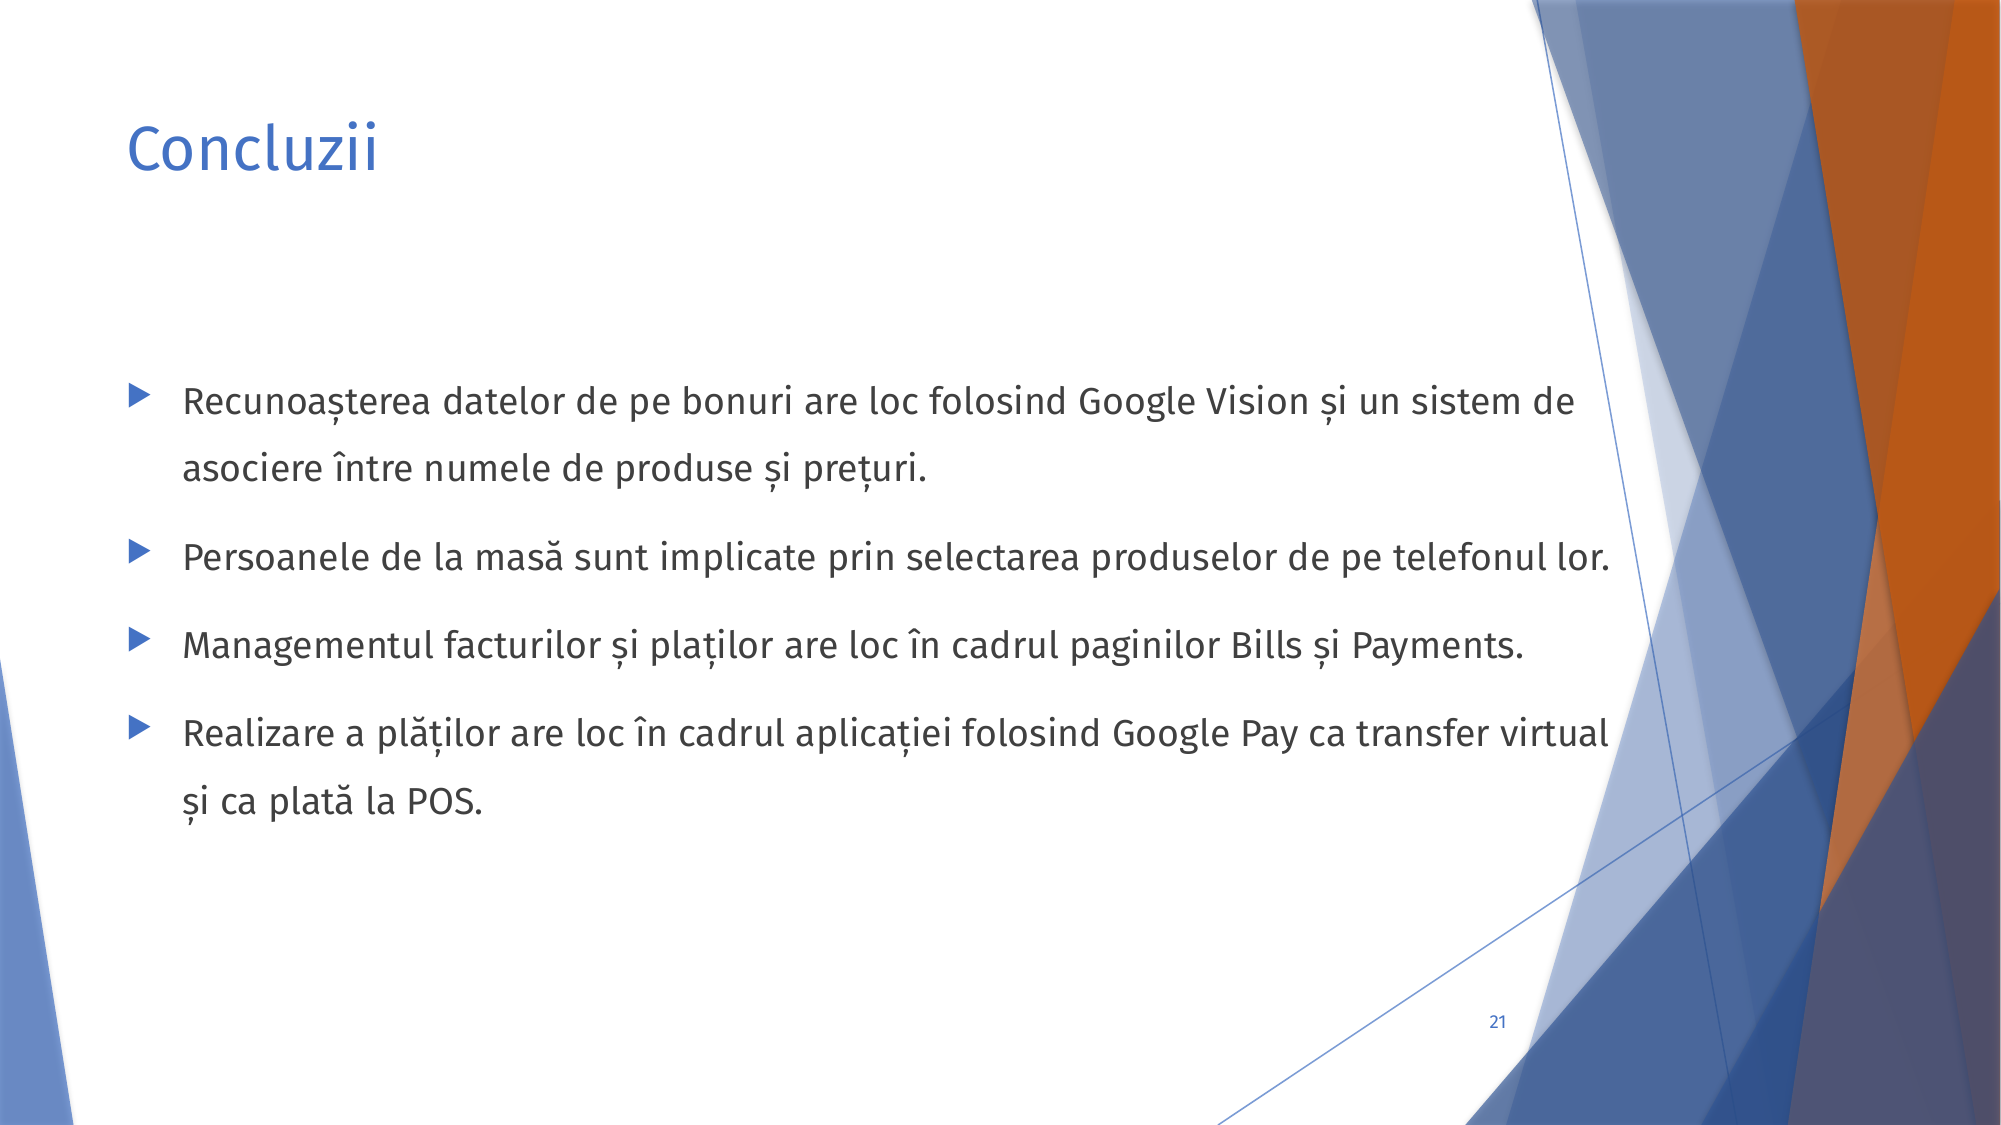

# Concluzii

Recunoașterea datelor de pe bonuri are loc folosind Google Vision și un sistem de asociere între numele de produse și prețuri.
Persoanele de la masă sunt implicate prin selectarea produselor de pe telefonul lor.
Managementul facturilor și plaților are loc în cadrul paginilor Bills și Payments.
Realizare a plăților are loc în cadrul aplicației folosind Google Pay ca transfer virtual și ca plată la POS.
21